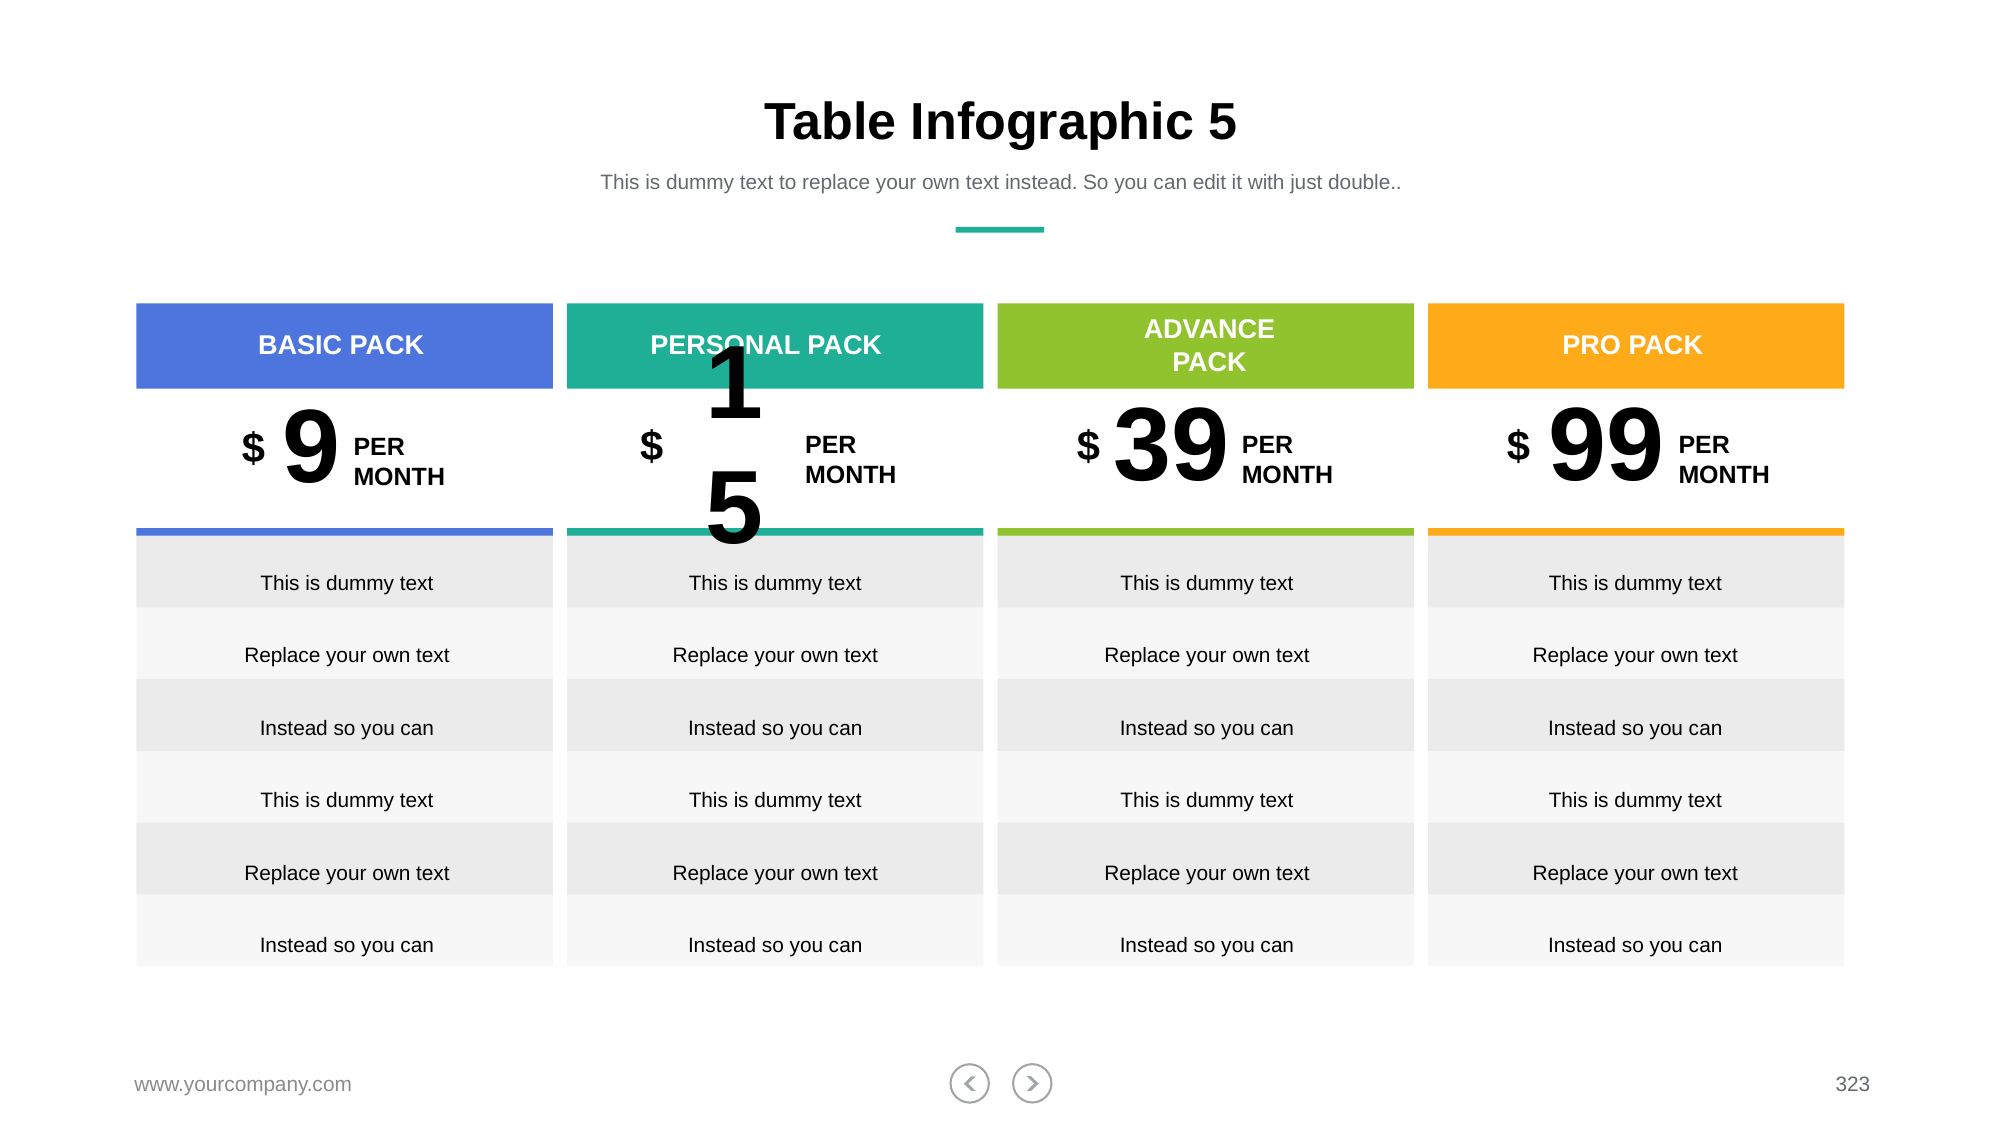

# Table Infographic 5
This is dummy text to replace your own text instead. So you can edit it with just double..

BASIC PACK
PERSONAL PACK
ADVANCE PACK
PRO PACK
15
39
99
9
$
$
$
$
PER MONTH
PER MONTH
PER MONTH
PER MONTH
This is dummy text
Replace your own text
Instead so you can
This is dummy text
Replace your own text
Instead so you can
This is dummy text
Replace your own text
Instead so you can
This is dummy text
Replace your own text
Instead so you can
This is dummy text
Replace your own text
Instead so you can
This is dummy text
Replace your own text
Instead so you can
This is dummy text
Replace your own text
Instead so you can
This is dummy text
Replace your own text
Instead so you can
www.yourcompany.com
323